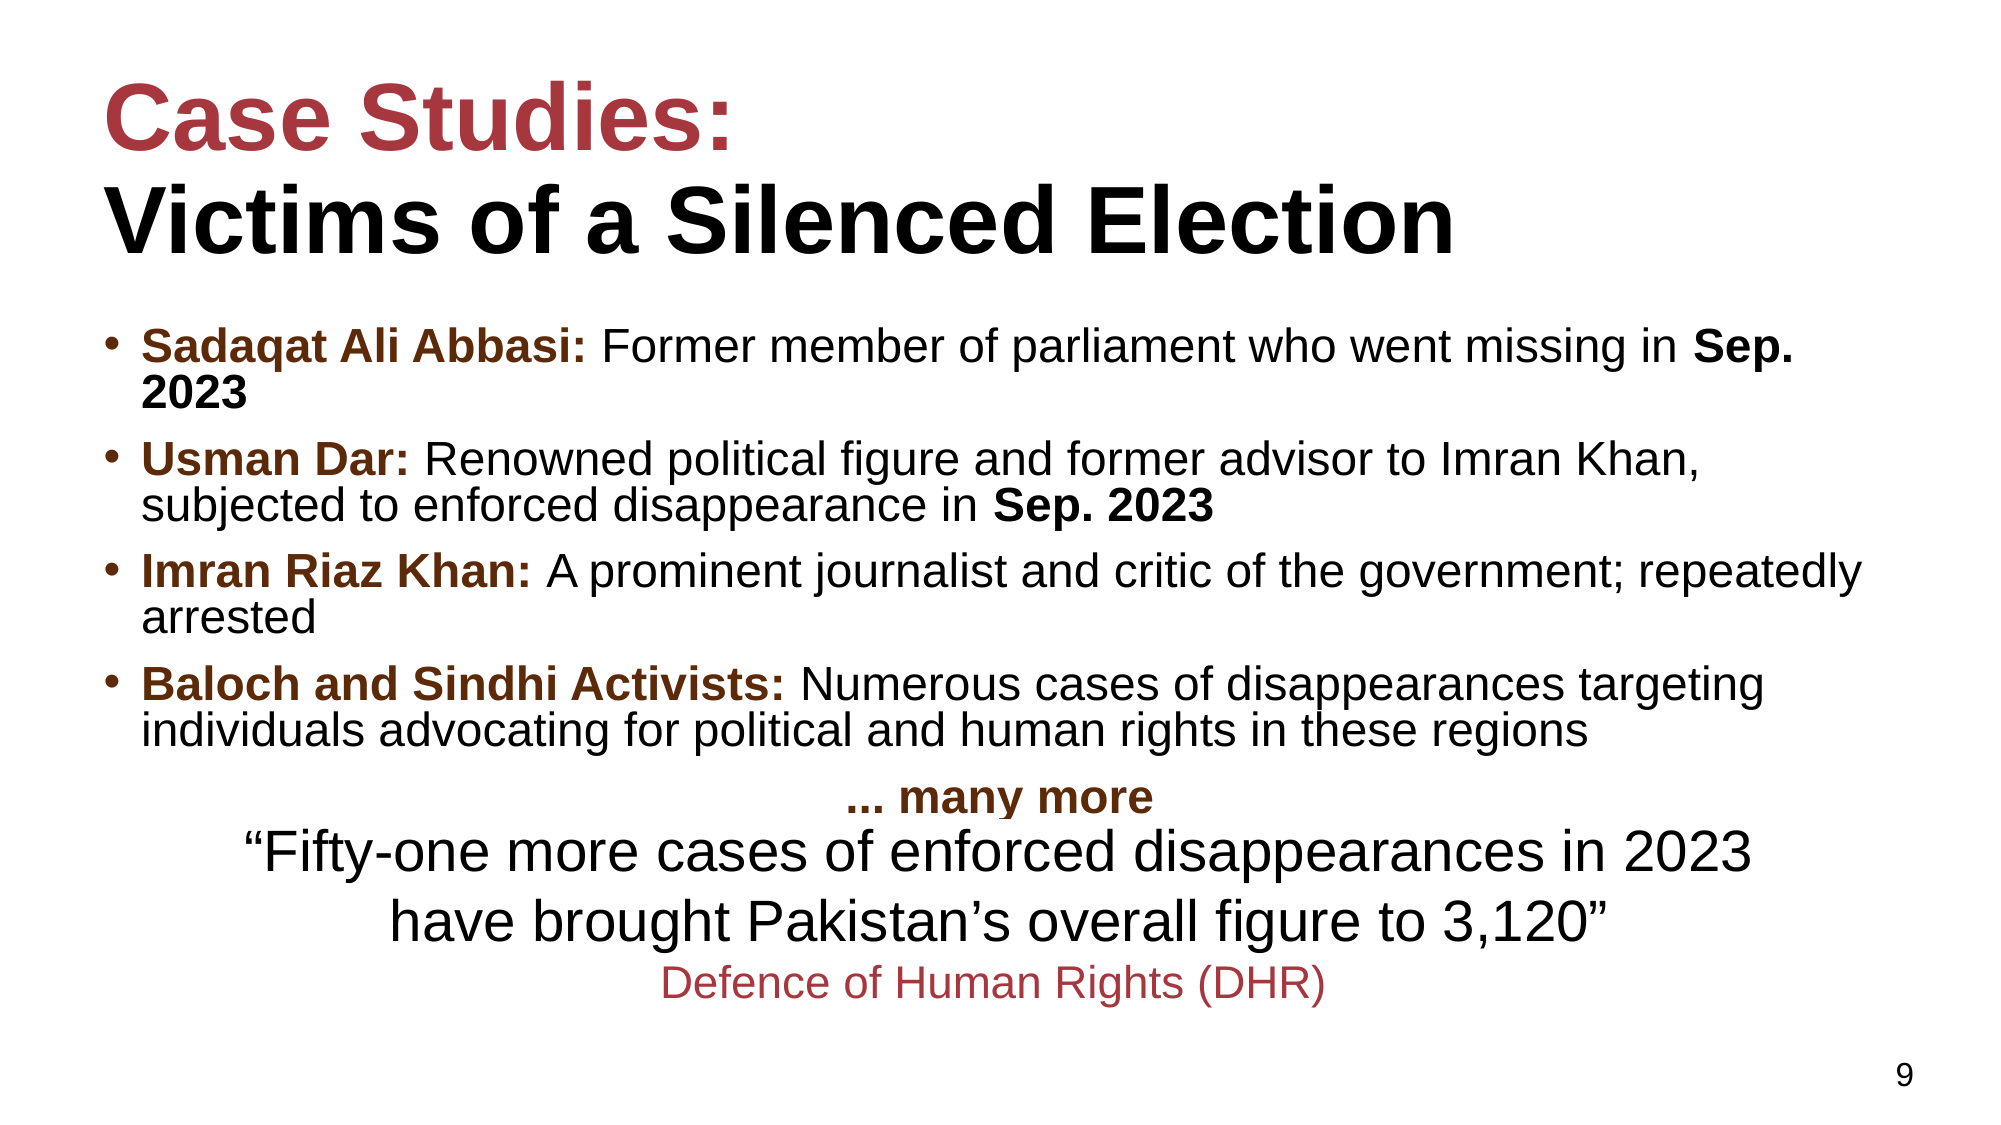

# Case Studies: Victims of a Silenced Election
Sadaqat Ali Abbasi: Former member of parliament who went missing in Sep. 2023
Usman Dar: Renowned political figure and former advisor to Imran Khan, subjected to enforced disappearance in Sep. 2023
Imran Riaz Khan: A prominent journalist and critic of the government; repeatedly arrested
Baloch and Sindhi Activists: Numerous cases of disappearances targeting individuals advocating for political and human rights in these regions
... many more
“Fifty-one more cases of enforced disappearances in 2023 have brought Pakistan’s overall figure to 3,120”
Defence of Human Rights (DHR)
9